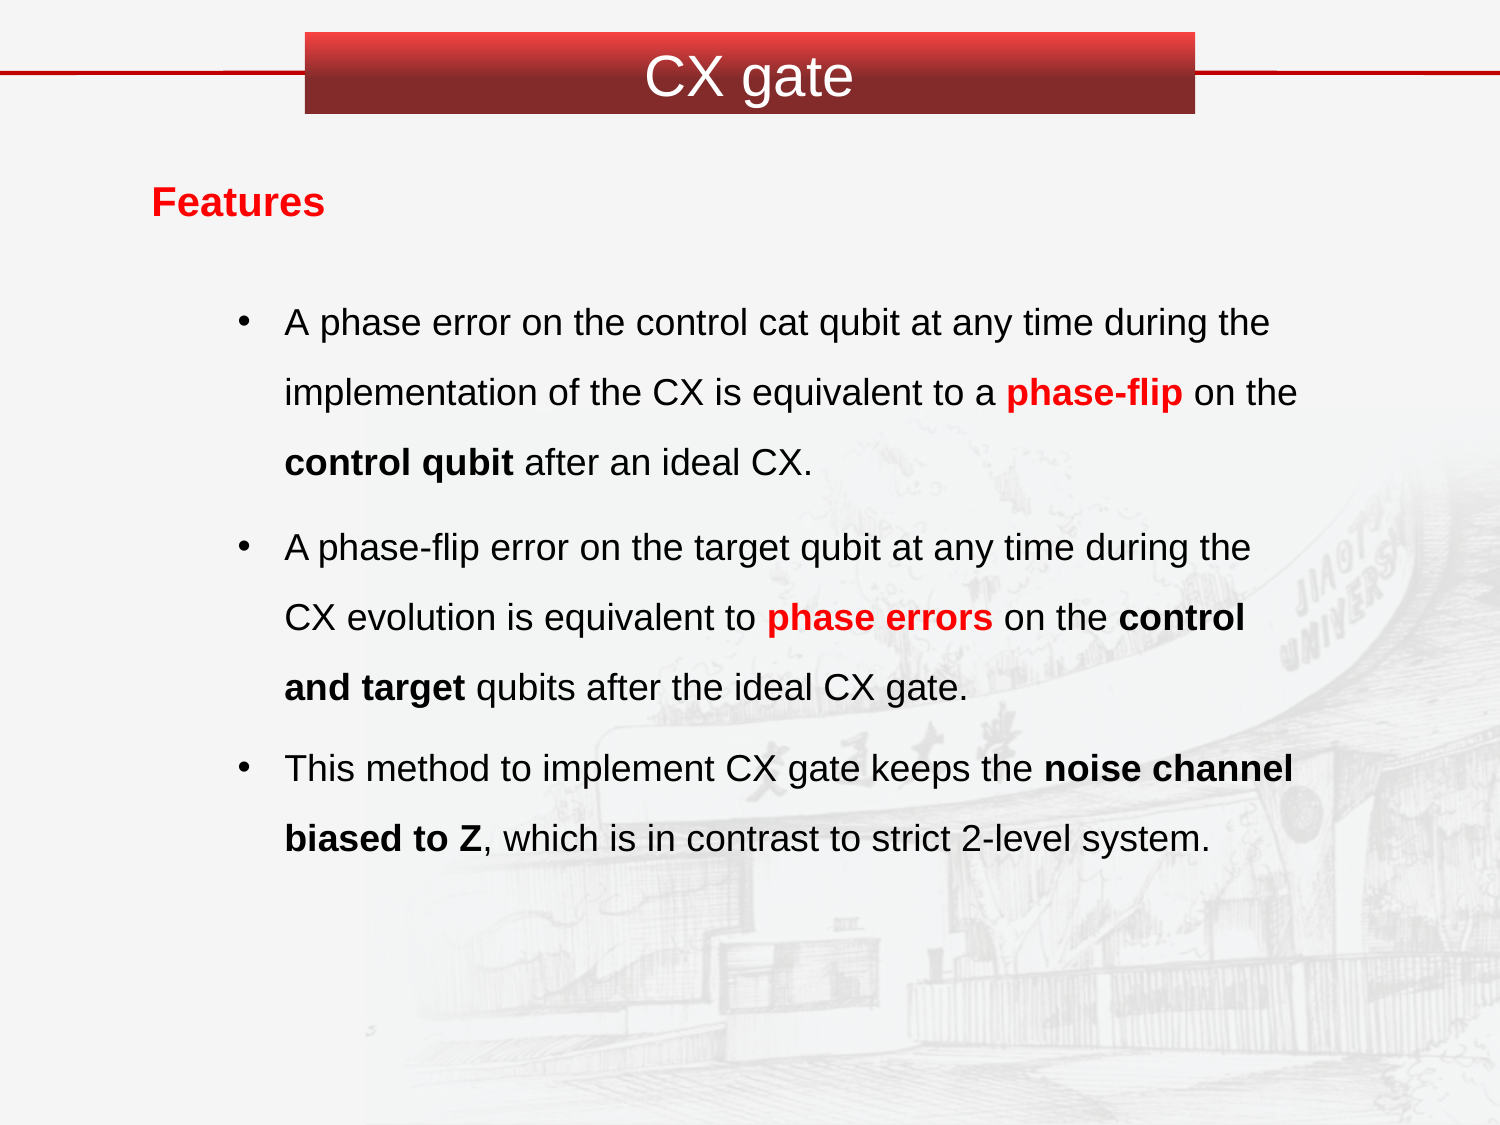

CX gate
Features
A phase error on the control cat qubit at any time during the implementation of the CX is equivalent to a phase-flip on the control qubit after an ideal CX.

A phase-flip error on the target qubit at any time during the CX evolution is equivalent to phase errors on the control and target qubits after the ideal CX gate.

This method to implement CX gate keeps the noise channel biased to Z, which is in contrast to strict 2-level system.